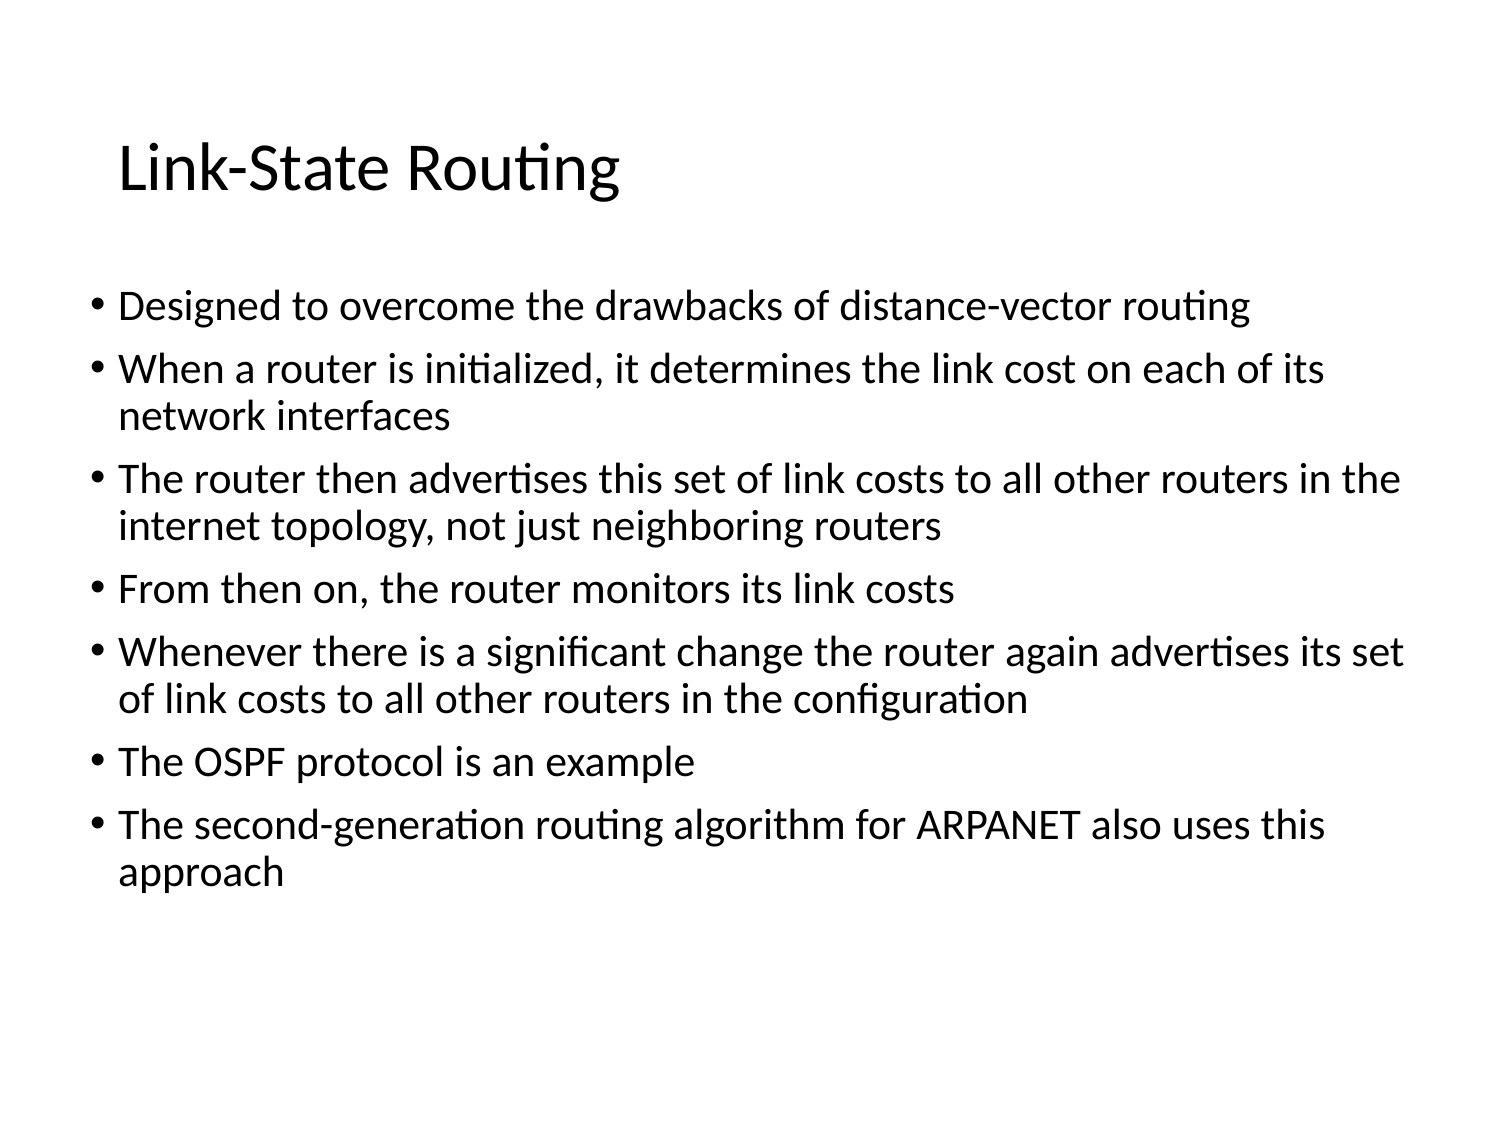

# Link-State Routing
Designed to overcome the drawbacks of distance-vector routing
When a router is initialized, it determines the link cost on each of its network interfaces
The router then advertises this set of link costs to all other routers in the internet topology, not just neighboring routers
From then on, the router monitors its link costs
Whenever there is a significant change the router again advertises its set of link costs to all other routers in the configuration
The OSPF protocol is an example
The second-generation routing algorithm for ARPANET also uses this approach